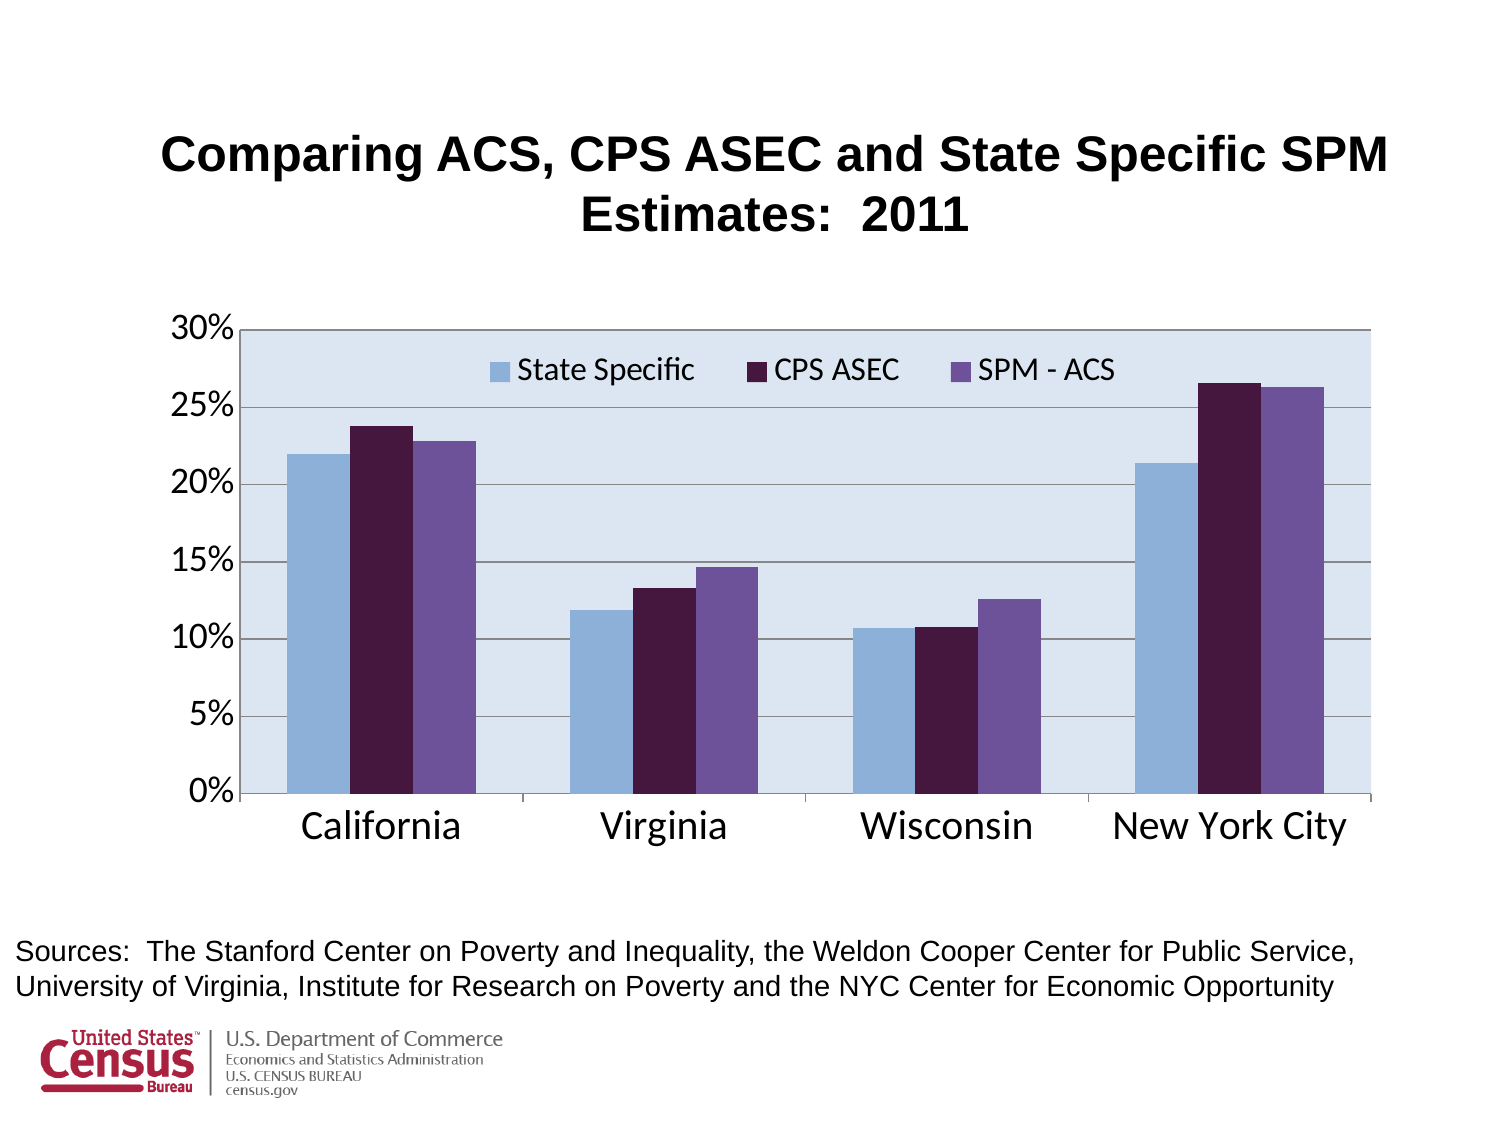

# Comparing ACS, CPS ASEC and State Specific SPM Estimates:  2011

### Chart

| Category | State Specific | CPS ASEC | SPM - ACS |
|---|---|---|---|
| California | 0.22 | 0.238 | 0.228 |
| Virginia | 0.119 | 0.133 | 0.147 |
| Wisconsin | 0.107 | 0.108 | 0.126 |
| New York City | 0.214 | 0.266 | 0.263 |
Sources:  The Stanford Center on Poverty and Inequality, the Weldon Cooper Center for Public Service, University of Virginia, Institute for Research on Poverty and the NYC Center for Economic Opportunity